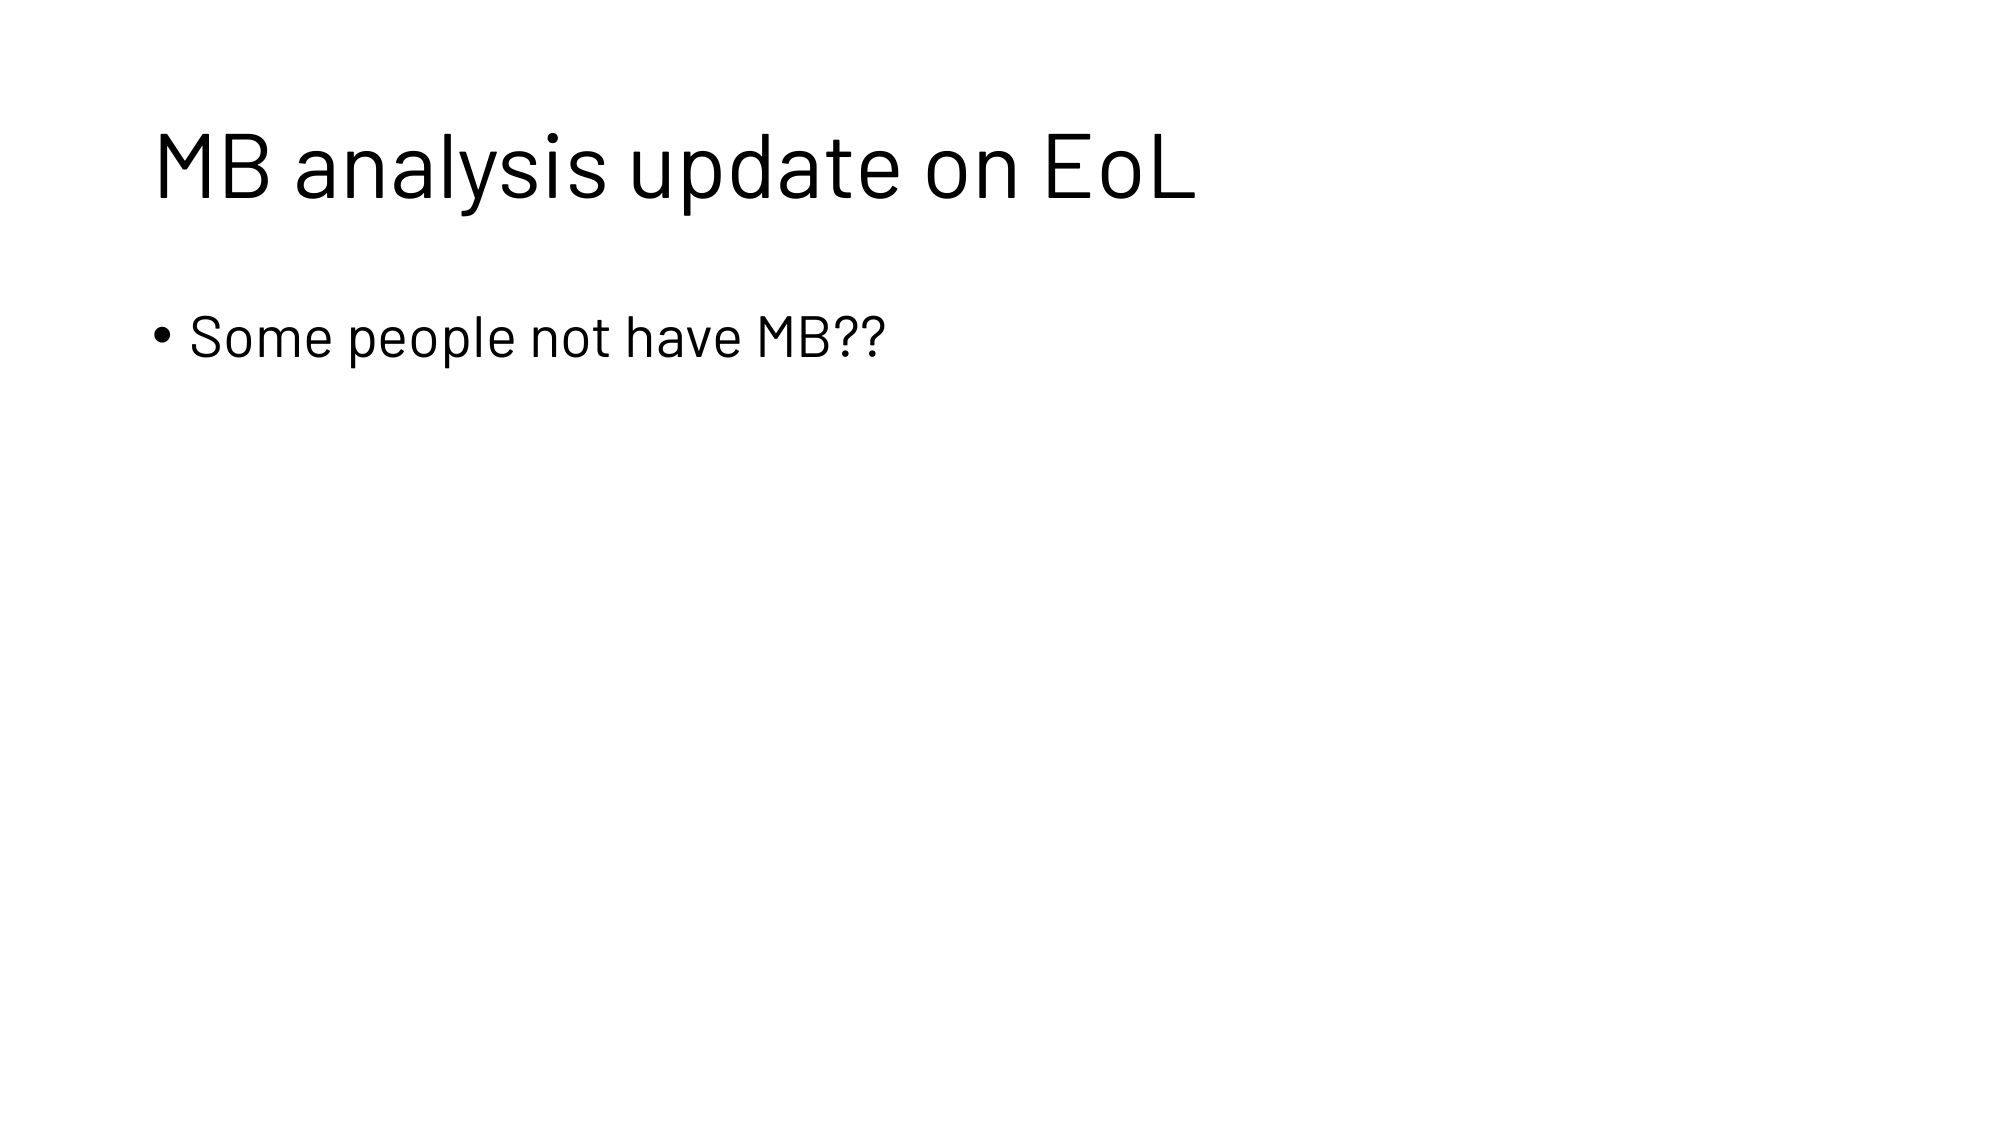

# MB analysis update on EoL
Some people not have MB??